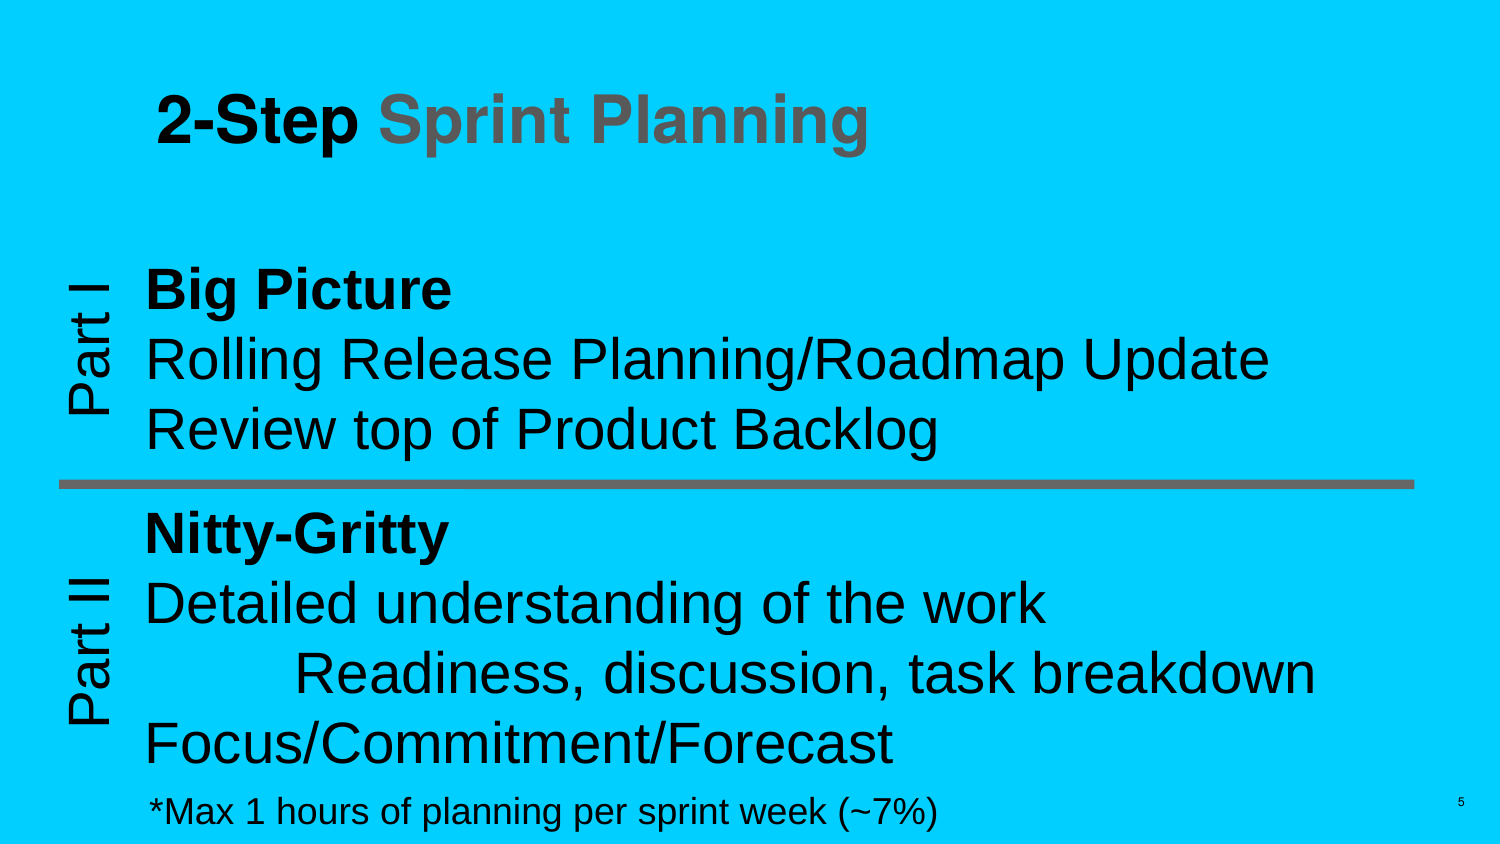

# 2-Step Sprint Planning
Big Picture
Rolling Release Planning/Roadmap Update
Review top of Product Backlog
Part I
Nitty-Gritty
Detailed understanding of the work
	Readiness, discussion, task breakdown
Focus/Commitment/Forecast
Part II
*Max 1 hours of planning per sprint week (~7%)
5